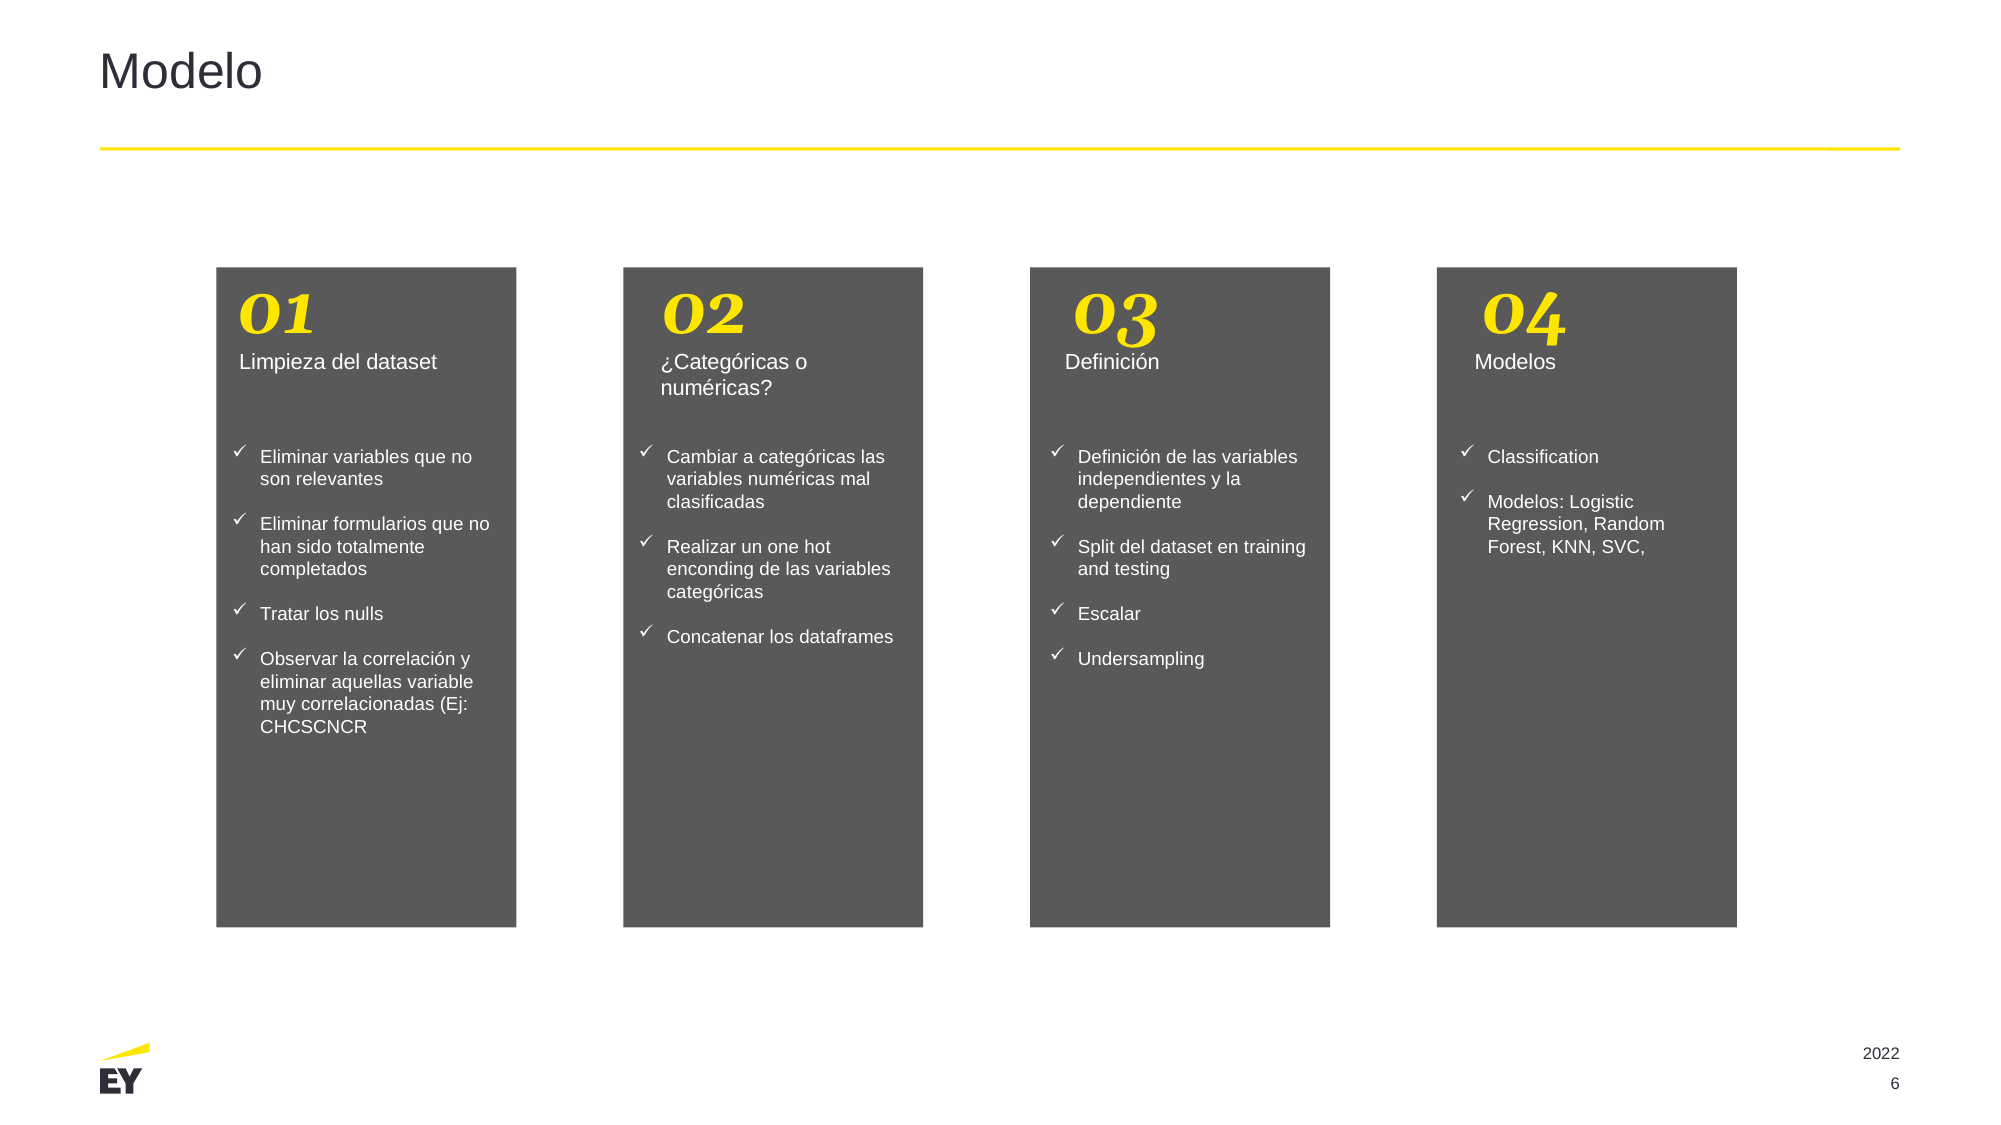

# Modelo

01

02

03

04
Limpieza del dataset
¿Categóricas o numéricas?
Definición

Modelos

Eliminar variables que no son relevantes

Eliminar formularios que no han sido totalmente completados

Tratar los nulls

Observar la correlación y eliminar aquellas variable muy correlacionadas (Ej: CHCSCNCR

Cambiar a categóricas las variables numéricas mal clasificadas

Realizar un one hot enconding de las variables categóricas

Concatenar los dataframes
Definición de las variables independientes y la dependiente

Split del dataset en training and testing

Escalar

Undersampling

Classification

Modelos: Logistic Regression, Random Forest, KNN, SVC,

2022
6